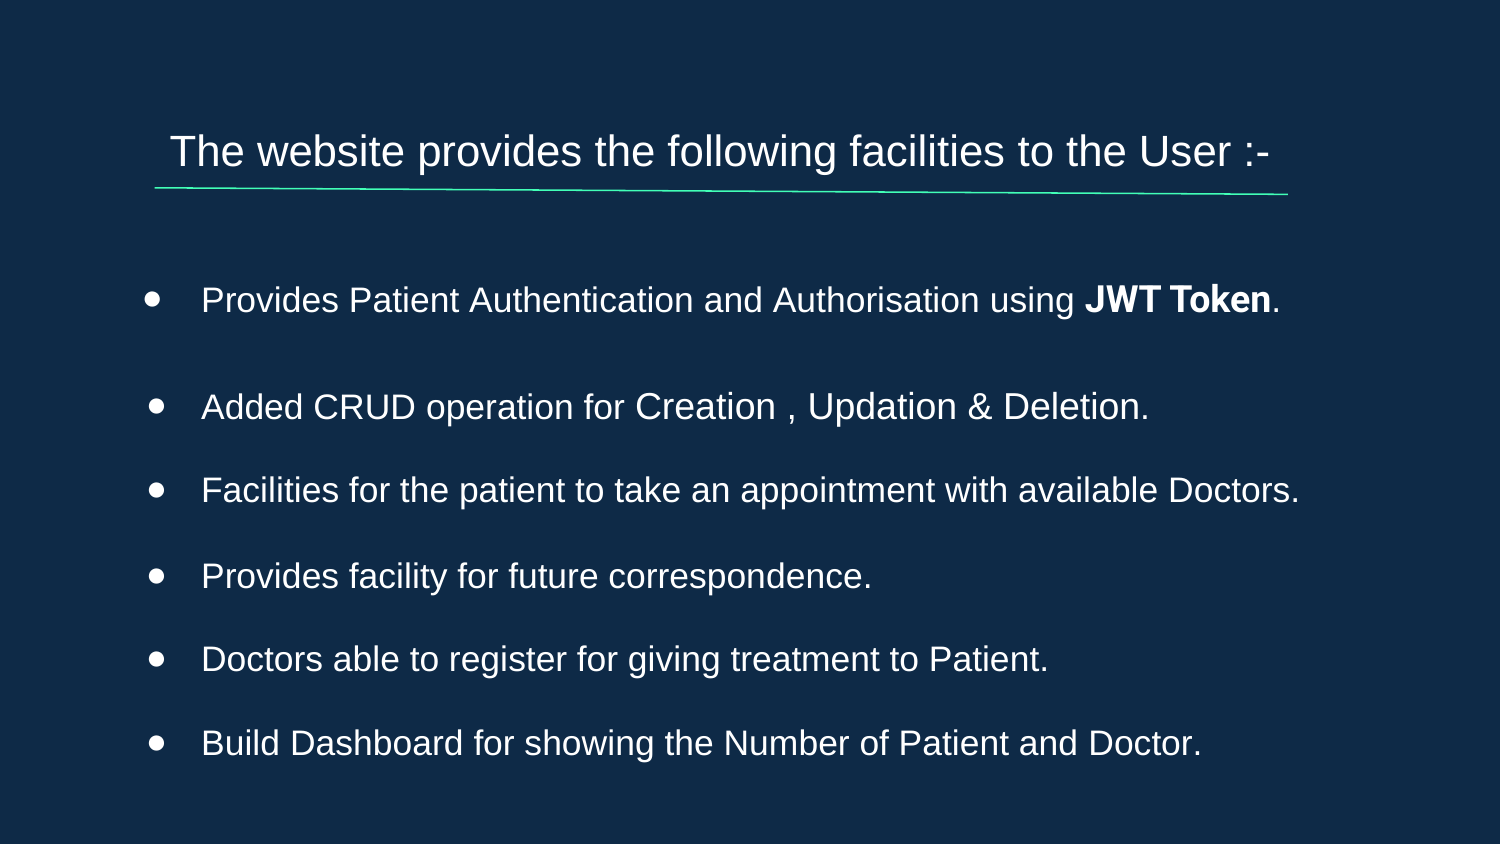

The website provides the following facilities to the User :-

Provides Patient Authentication and Authorisation using JWT Token.

Added CRUD operation for Creation , Updation & Deletion.

Facilities for the patient to take an appointment with available Doctors.
Provides facility for future correspondence.

Doctors able to register for giving treatment to Patient.

Build Dashboard for showing the Number of Patient and Doctor.